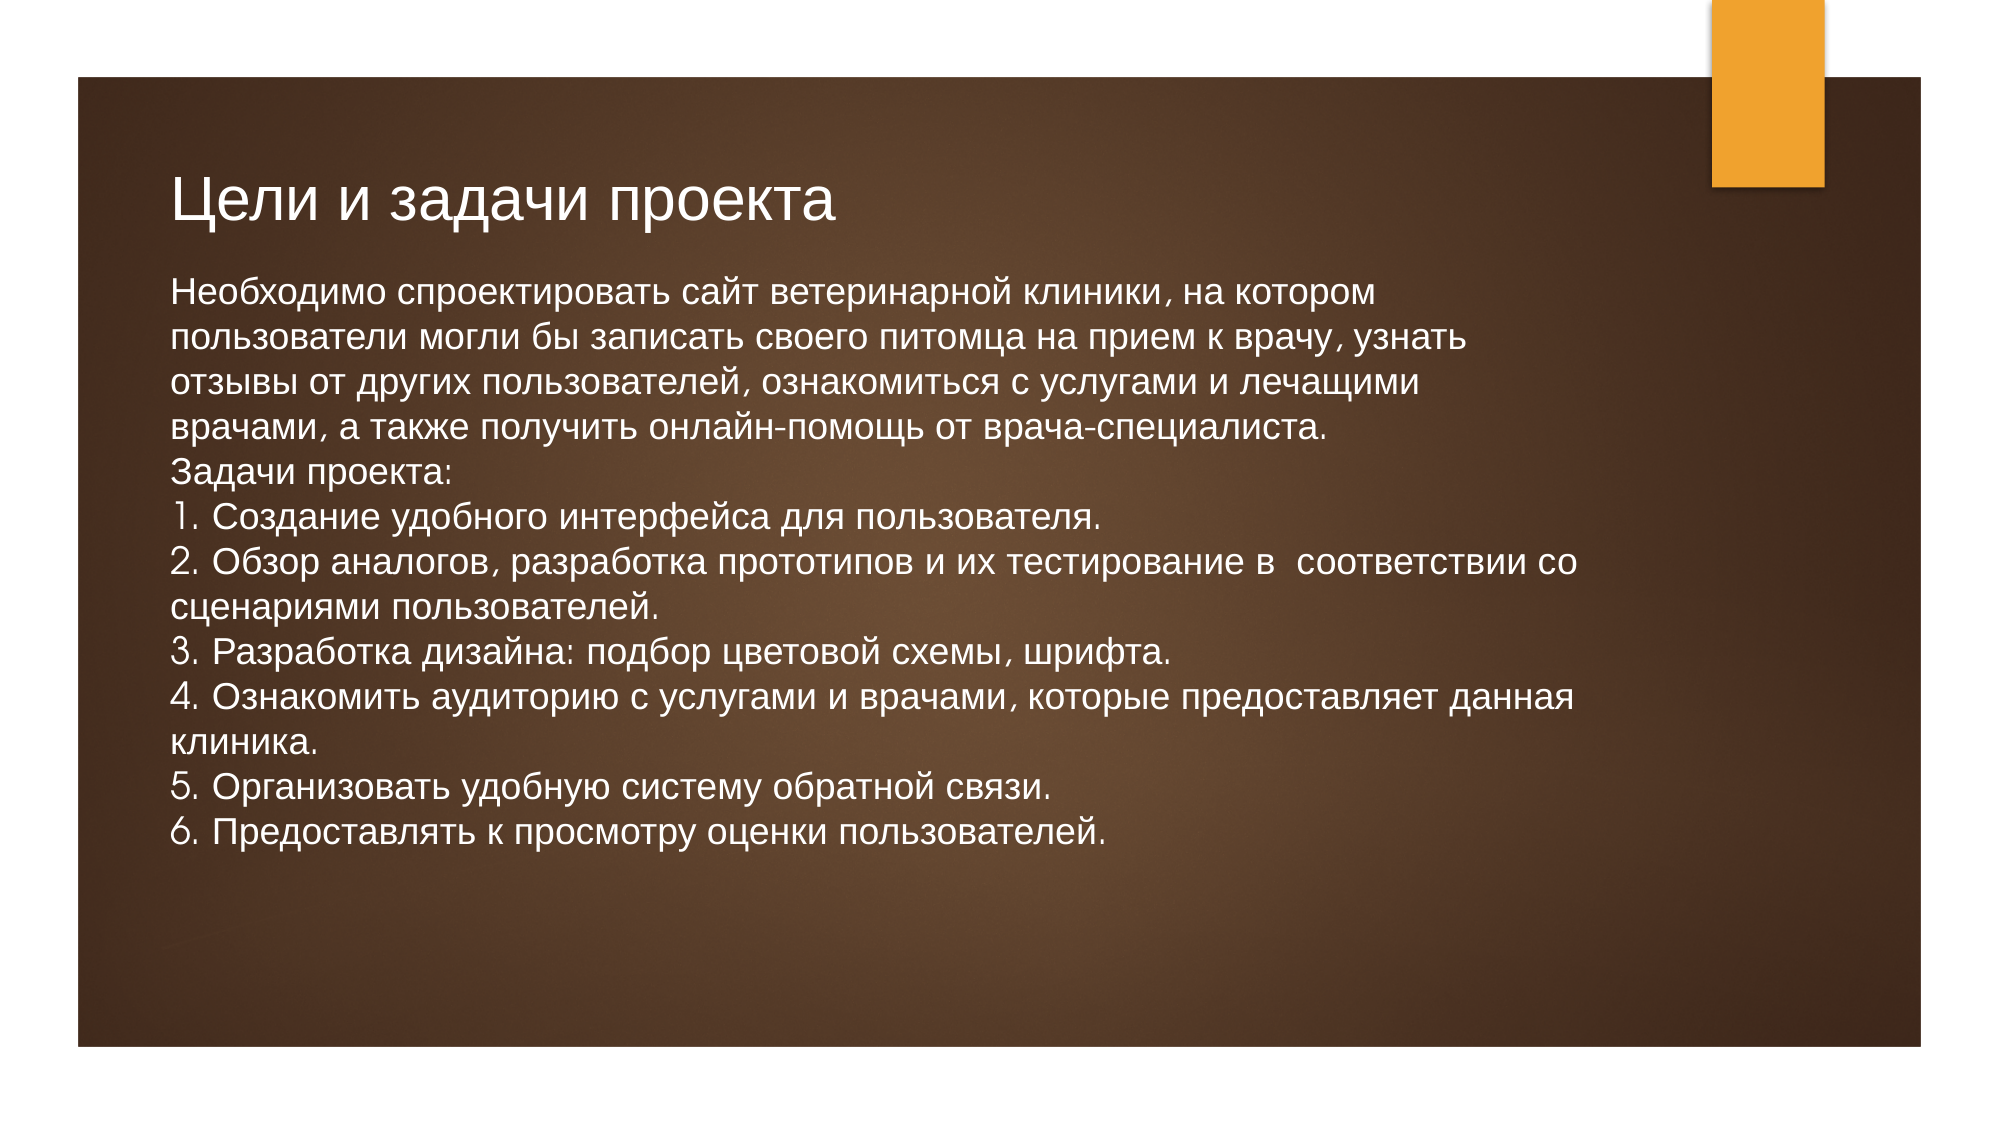

# Цели и задачи проекта
Необходимо спроектировать сайт ветеринарной клиники, на котором пользователи могли бы записать своего питомца на прием к врачу, узнать отзывы от других пользователей, ознакомиться с услугами и лечащими врачами, а также получить онлайн-помощь от врача-специалиста.
Задачи проекта:
1. Создание удобного интерфейса для пользователя.
2. Обзор аналогов, разработка прототипов и их тестирование в  соответствии со сценариями пользователей.
3. Разработка дизайна: подбор цветовой схемы, шрифта.
4. Ознакомить аудиторию с услугами и врачами, которые предоставляет данная клиника.
5. Организовать удобную систему обратной связи.
6. Предоставлять к просмотру оценки пользователей.